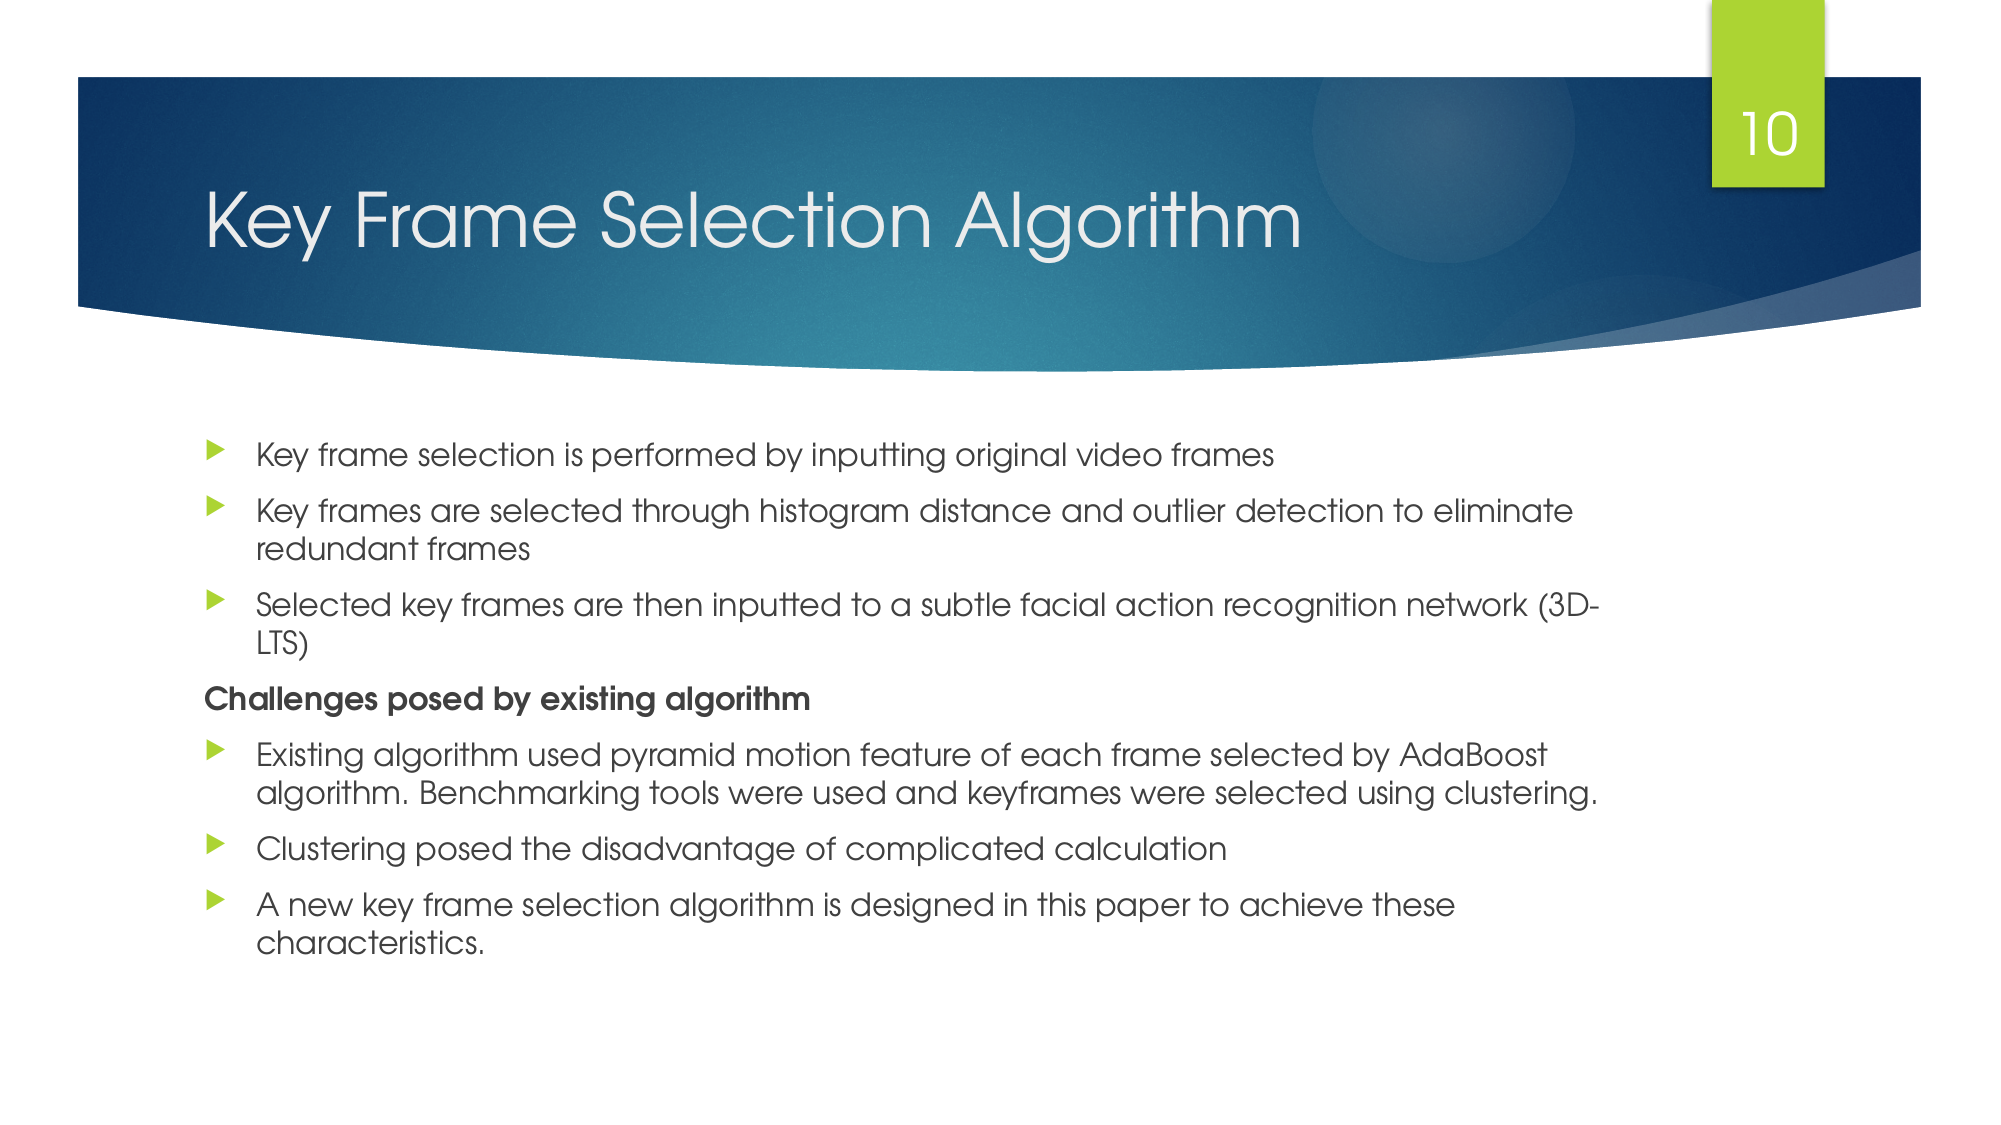

10
# Key Frame Selection Algorithm
Key frame selection is performed by inputting original video frames
Key frames are selected through histogram distance and outlier detection to eliminate redundant frames
Selected key frames are then inputted to a subtle facial action recognition network (3D-LTS)
Challenges posed by existing algorithm
Existing algorithm used pyramid motion feature of each frame selected by AdaBoost algorithm. Benchmarking tools were used and keyframes were selected using clustering.
Clustering posed the disadvantage of complicated calculation
A new key frame selection algorithm is designed in this paper to achieve these characteristics.